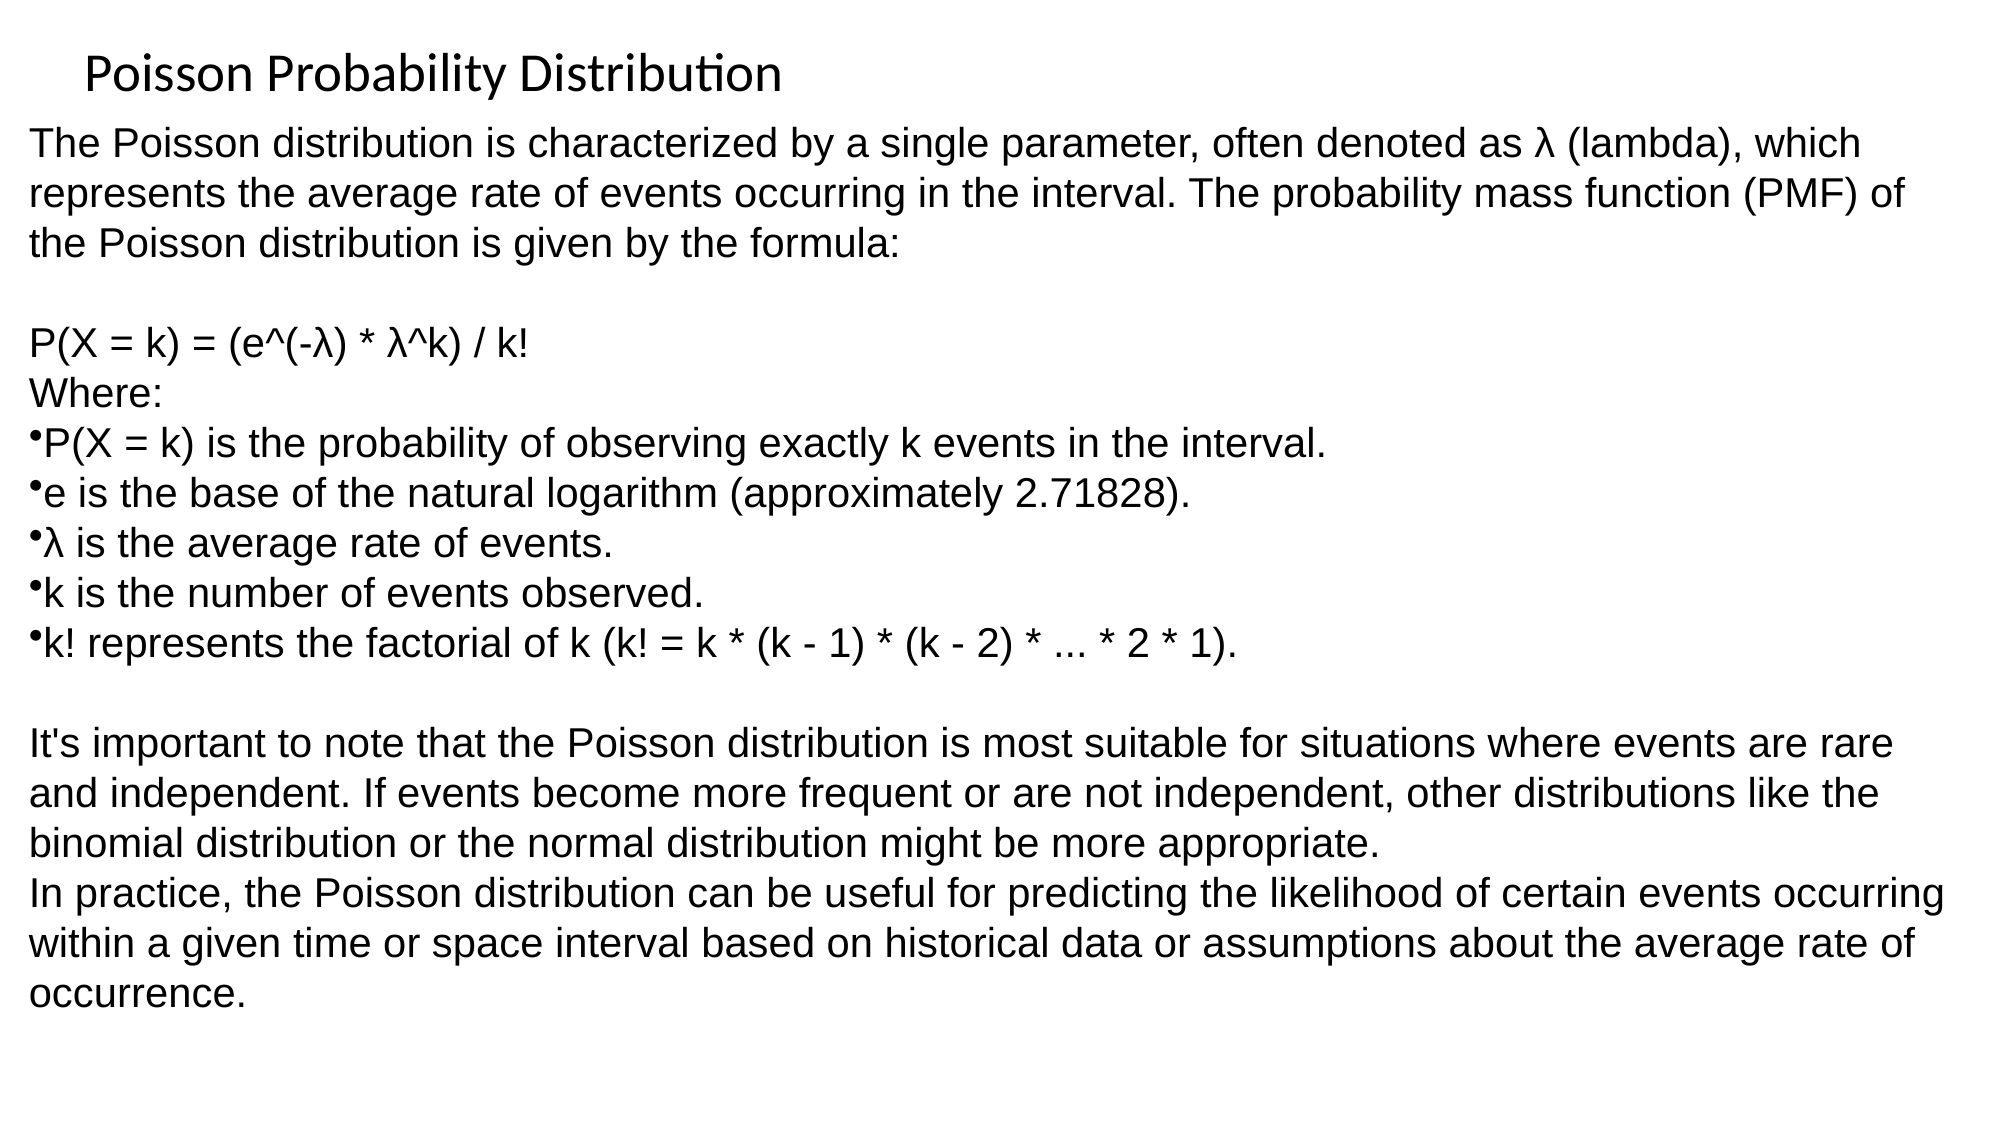

# Poisson Probability Distribution
The Poisson distribution is characterized by a single parameter, often denoted as λ (lambda), which represents the average rate of events occurring in the interval. The probability mass function (PMF) of the Poisson distribution is given by the formula:

P(X = k) = (e^(-λ) * λ^k) / k!
Where:
P(X = k) is the probability of observing exactly k events in the interval.
e is the base of the natural logarithm (approximately 2.71828).
λ is the average rate of events.
k is the number of events observed.
k! represents the factorial of k (k! = k * (k - 1) * (k - 2) * ... * 2 * 1).

It's important to note that the Poisson distribution is most suitable for situations where events are rare and independent. If events become more frequent or are not independent, other distributions like the binomial distribution or the normal distribution might be more appropriate.
In practice, the Poisson distribution can be useful for predicting the likelihood of certain events occurring within a given time or space interval based on historical data or assumptions about the average rate of occurrence.